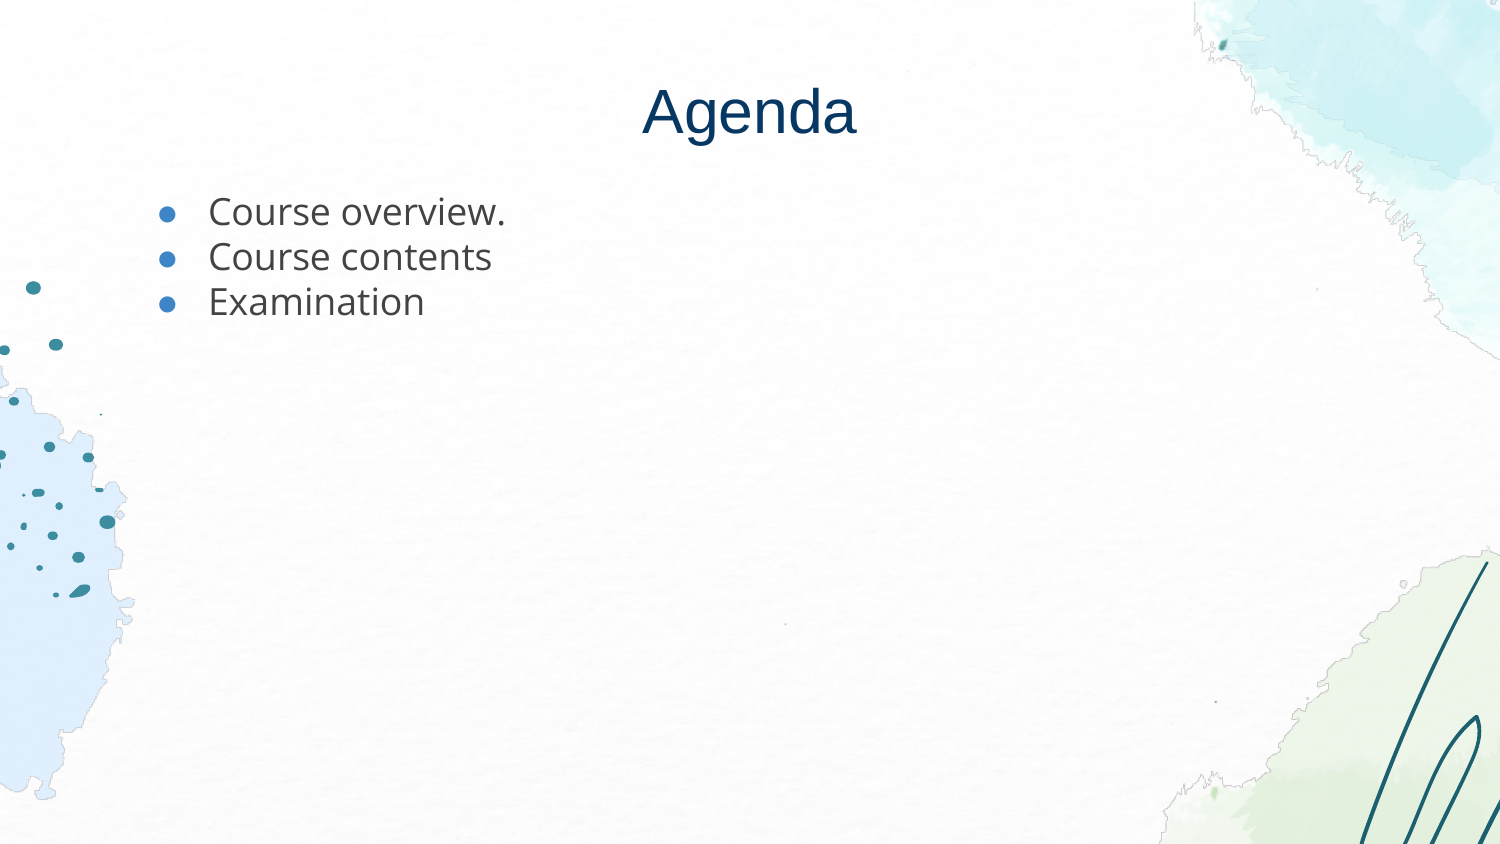

# Agenda
Course overview.
Course contents
Examination